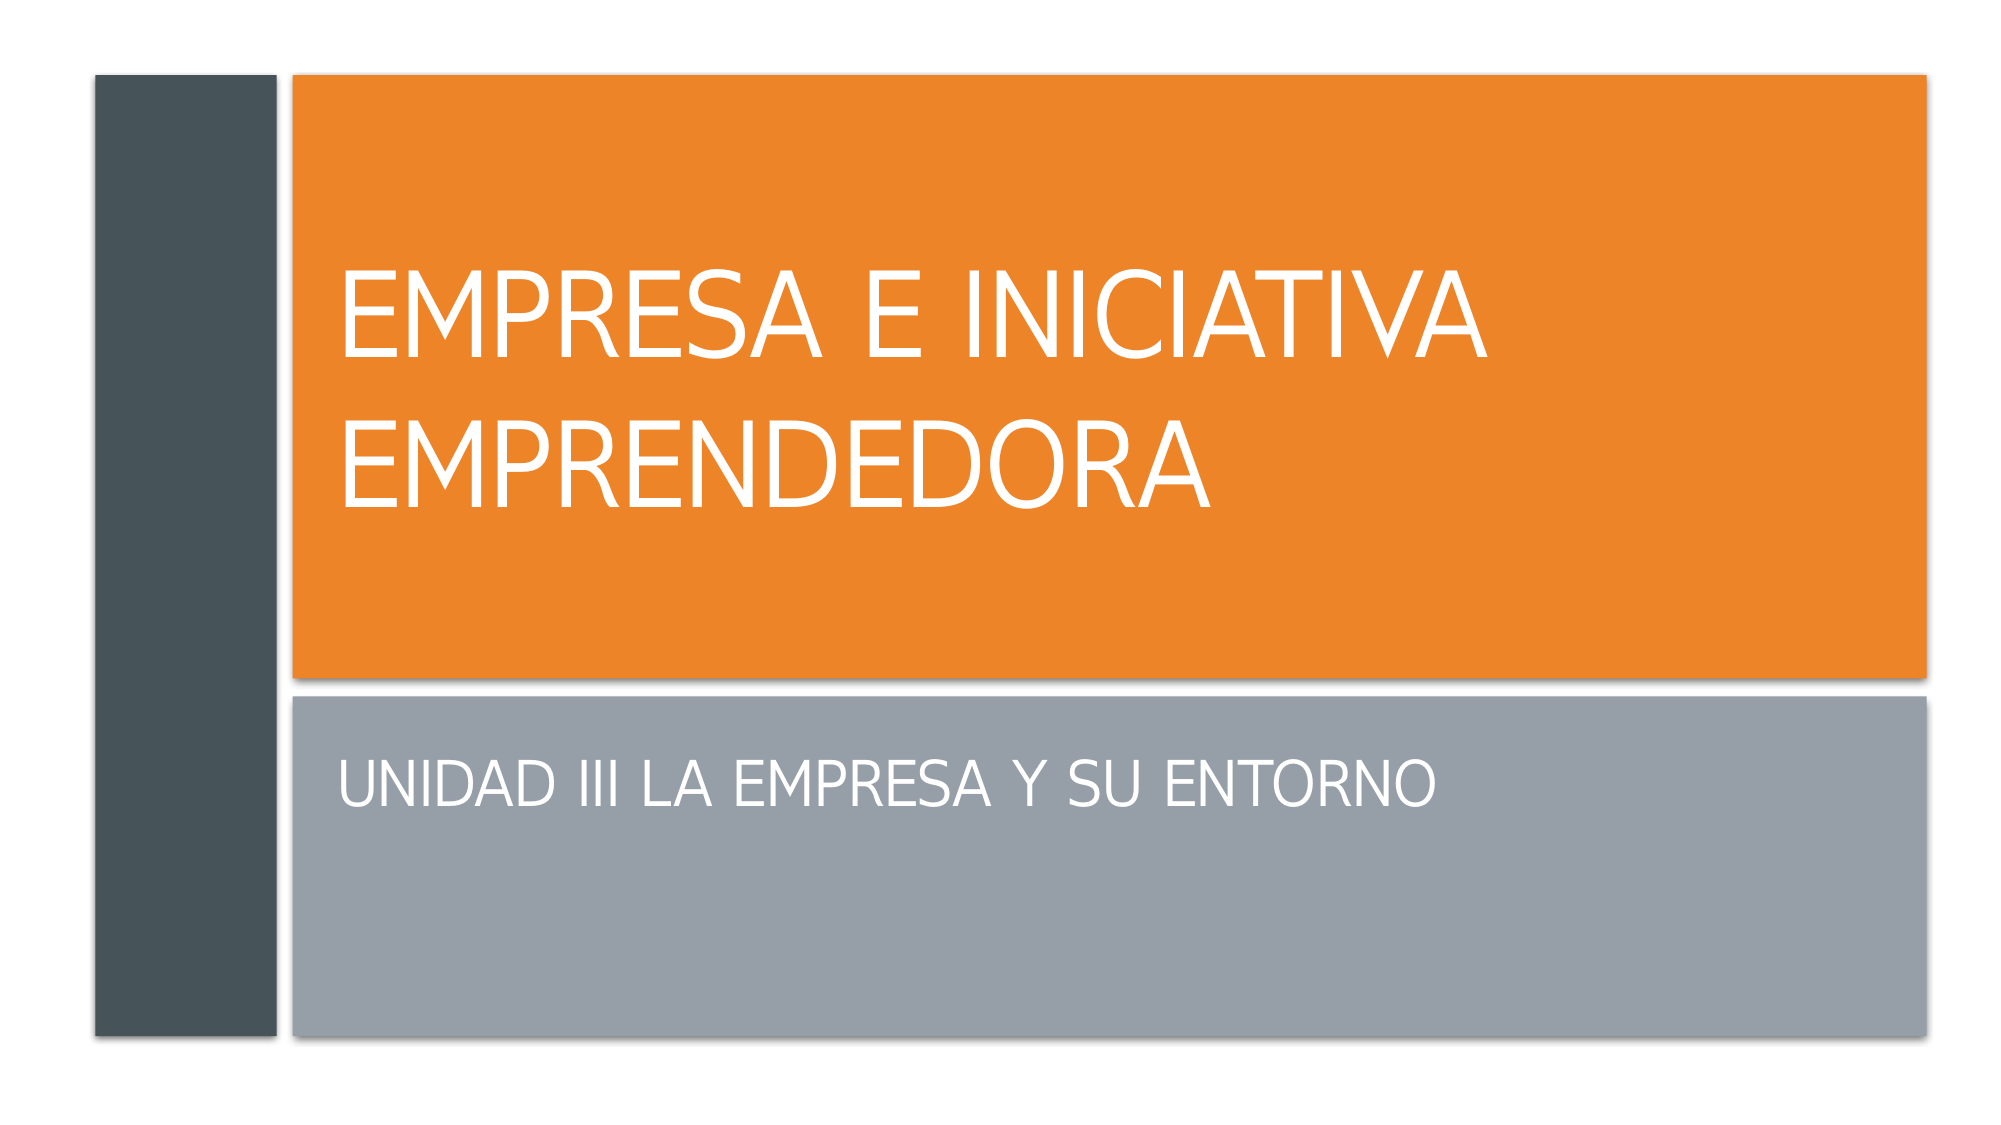

# EMPRESA E INICIATIVA EMPRENDEDORA

UNIDAD III LA EMPRESA Y SU ENTORNO